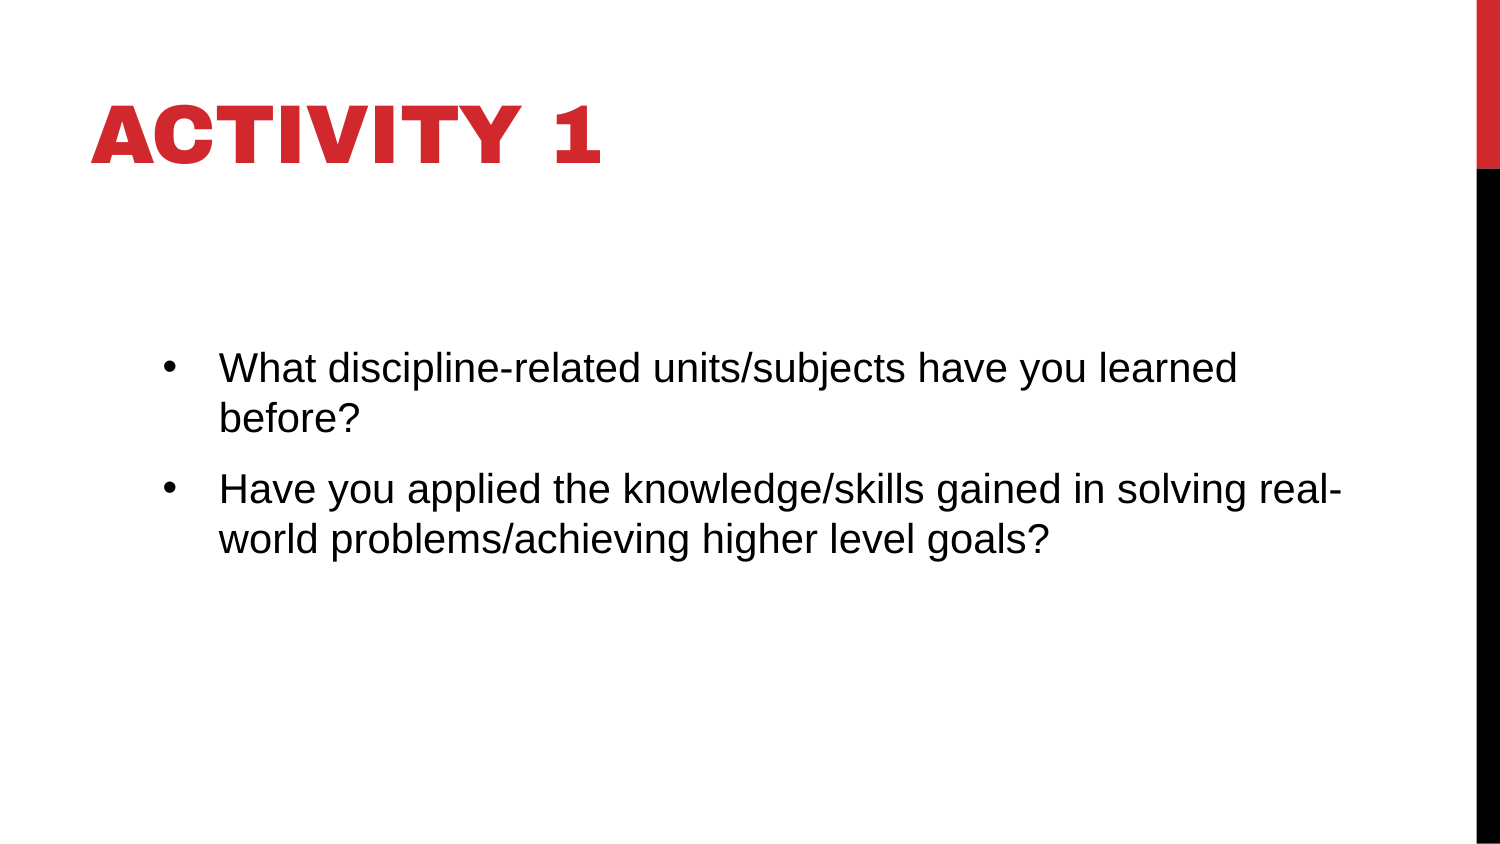

# Activity 1
What discipline-related units/subjects have you learned before?
Have you applied the knowledge/skills gained in solving real-world problems/achieving higher level goals?